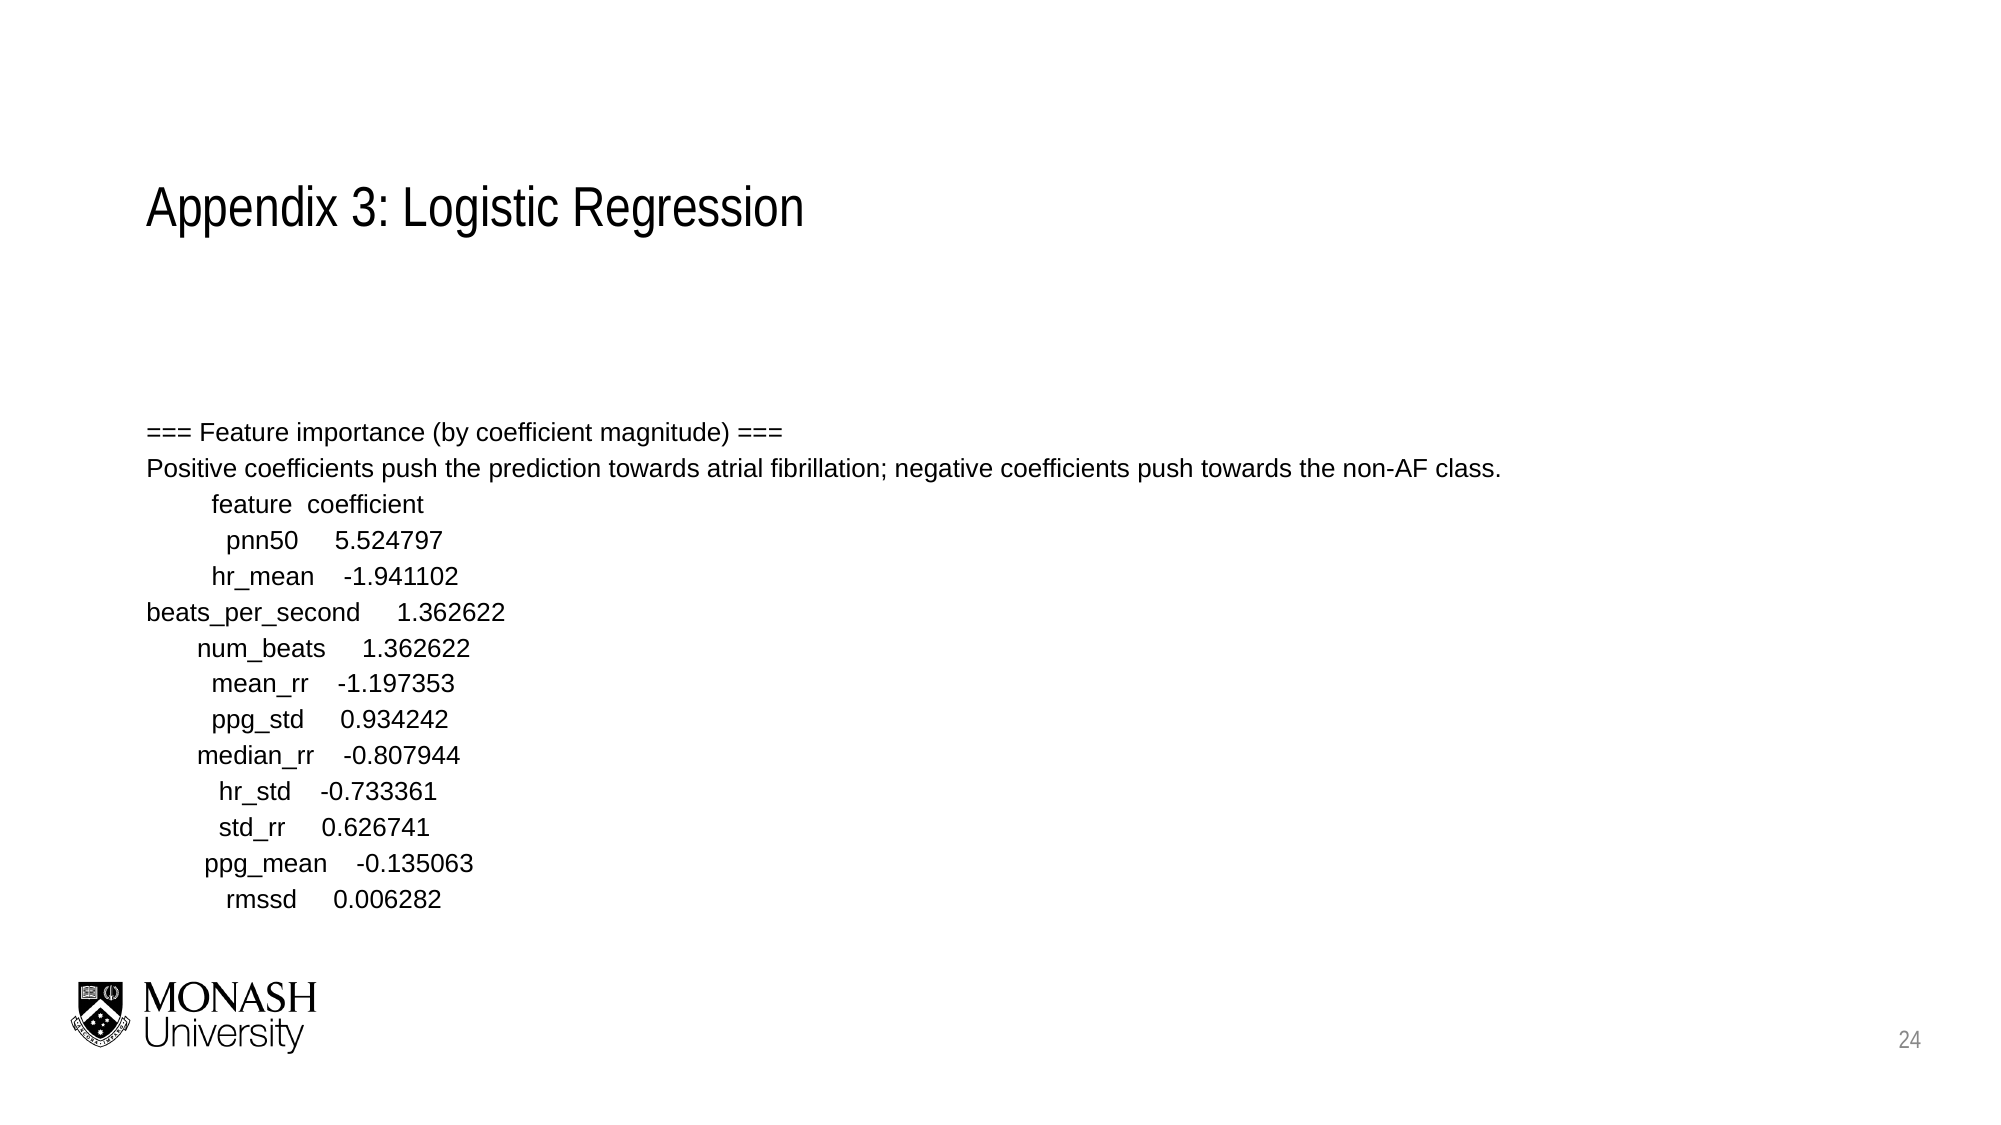

# Appendix 3: Logistic Regression
=== Feature importance (by coefficient magnitude) ===
Positive coefficients push the prediction towards atrial fibrillation; negative coefficients push towards the non-AF class.
         feature  coefficient
           pnn50     5.524797
         hr_mean    -1.941102
beats_per_second     1.362622
       num_beats     1.362622
         mean_rr    -1.197353
         ppg_std     0.934242
       median_rr    -0.807944
          hr_std    -0.733361
          std_rr     0.626741
        ppg_mean    -0.135063
           rmssd     0.006282

24